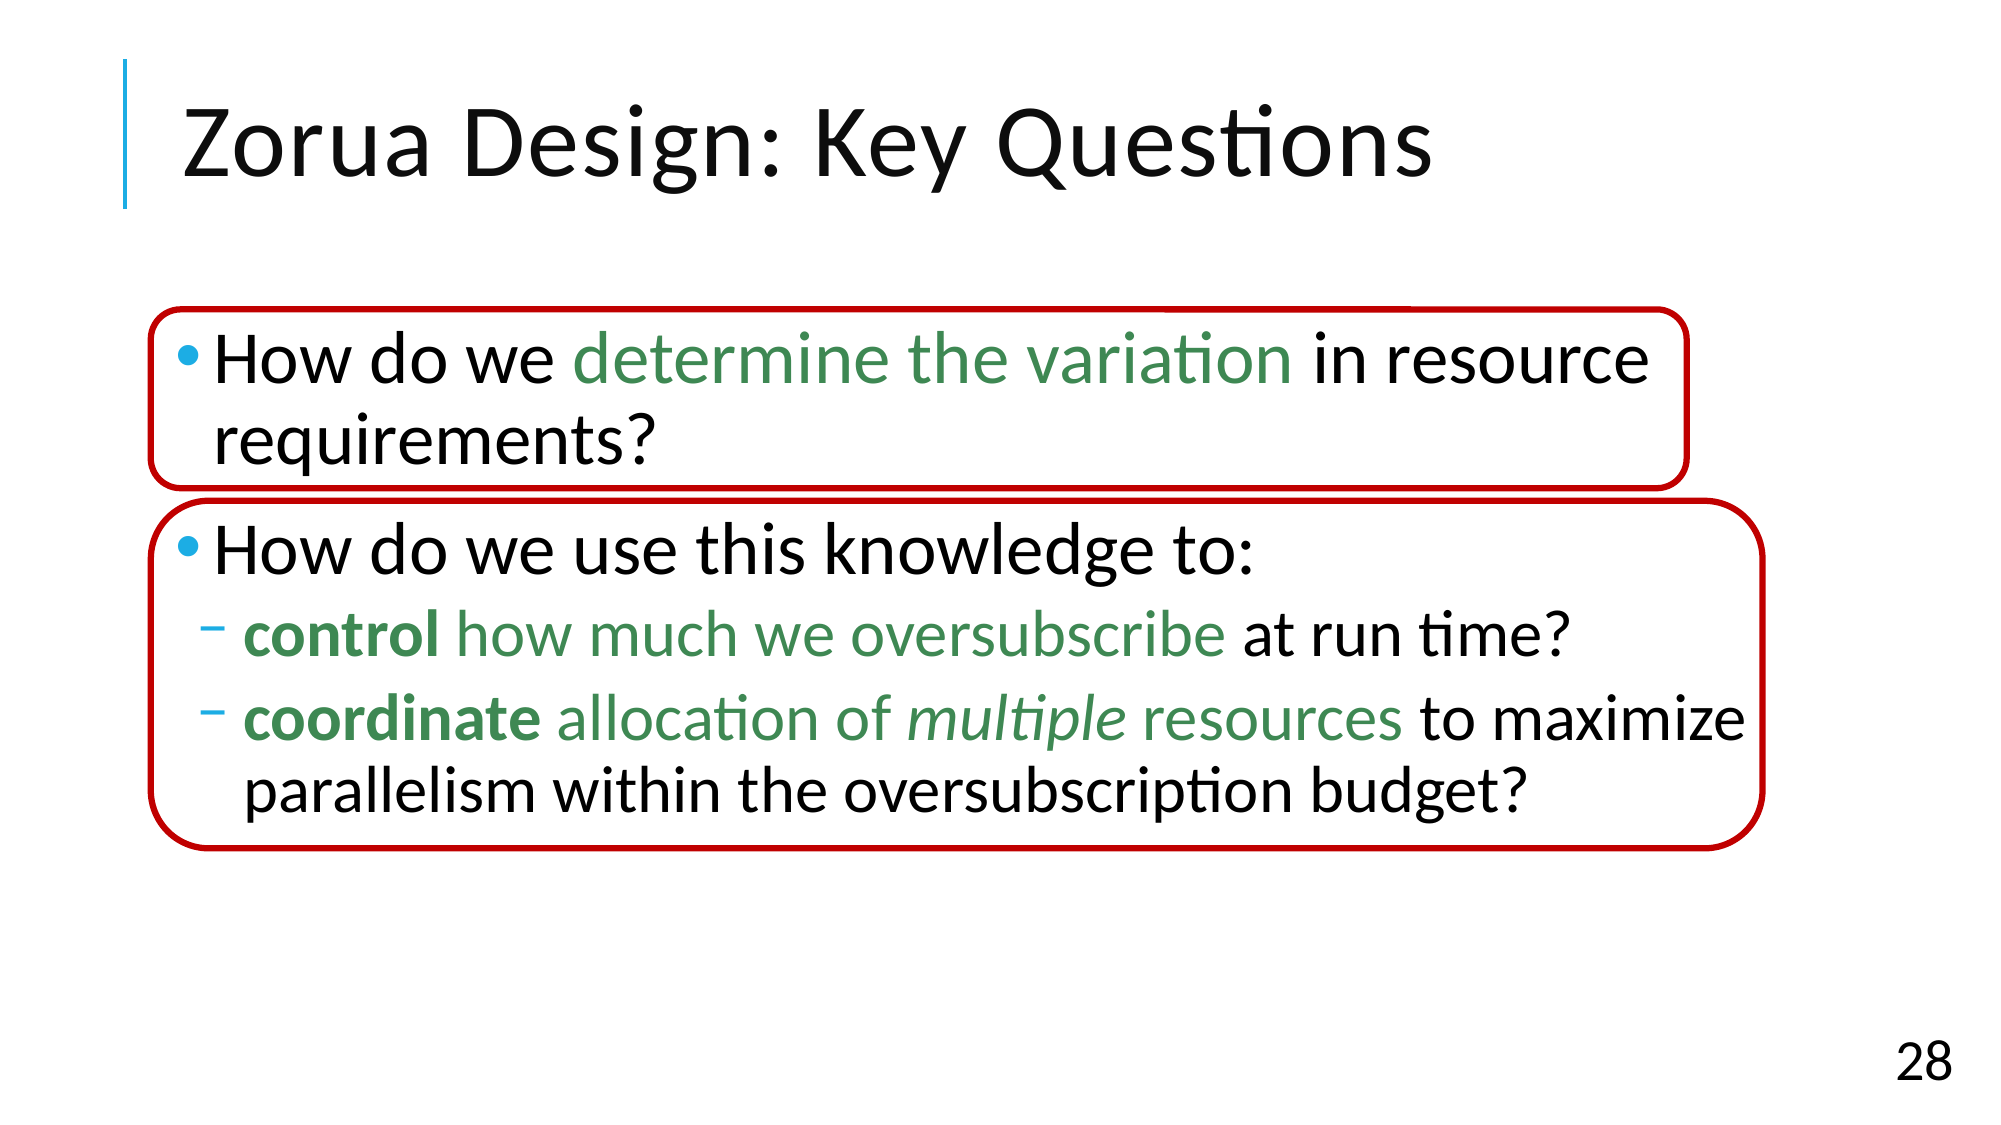

# Zorua Design: Key Questions

How do we determine the variation in resource requirements?
How do we use this knowledge to:
control how much we oversubscribe at run time?
coordinate allocation of multiple resources to maximize parallelism within the oversubscription budget?

28